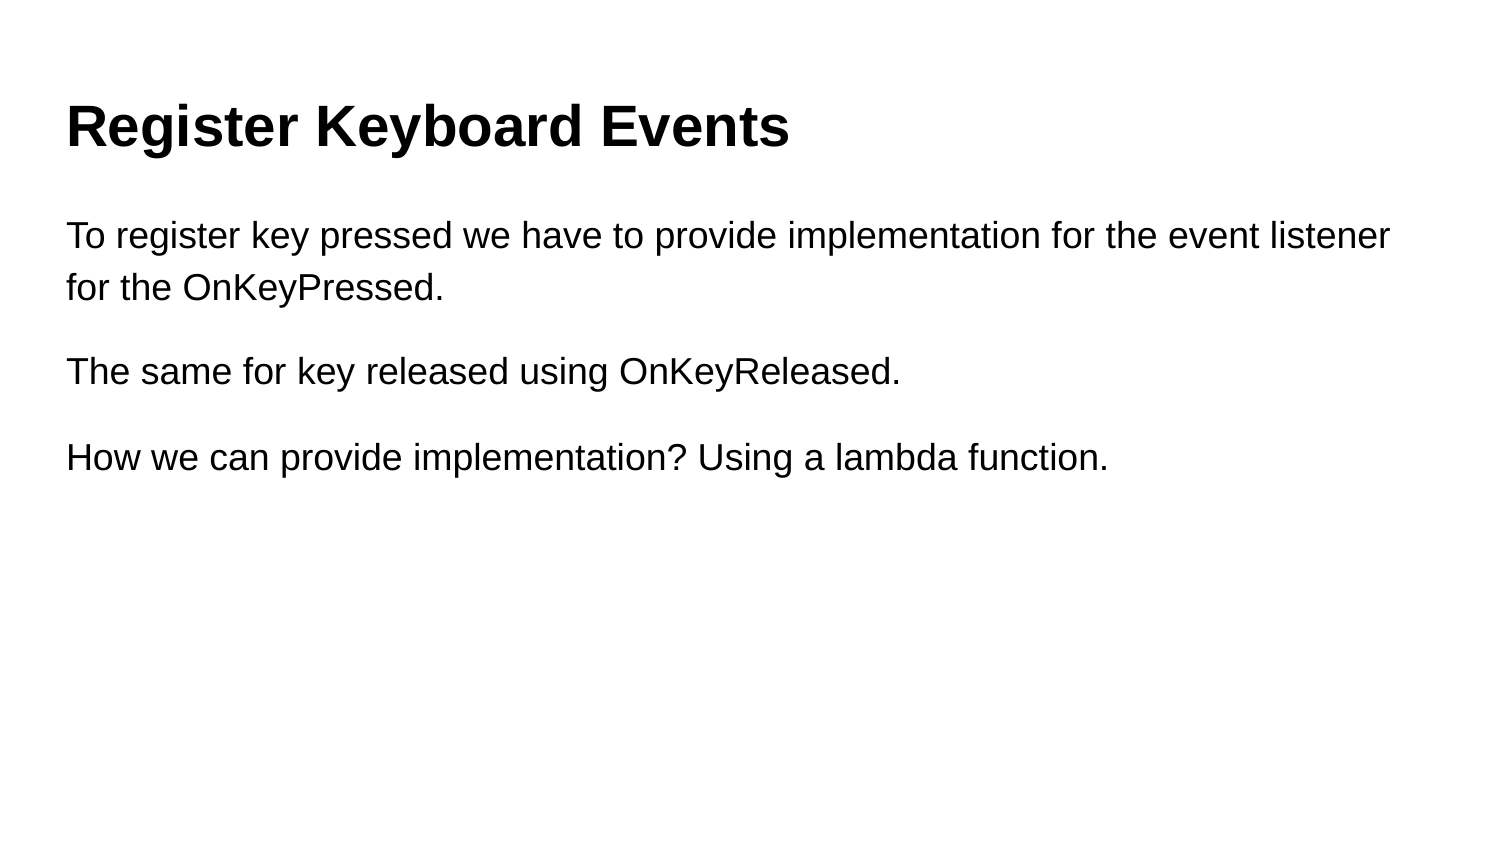

# Register Keyboard Events
To register key pressed we have to provide implementation for the event listener for the OnKeyPressed.
The same for key released using OnKeyReleased.
How we can provide implementation? Using a lambda function.